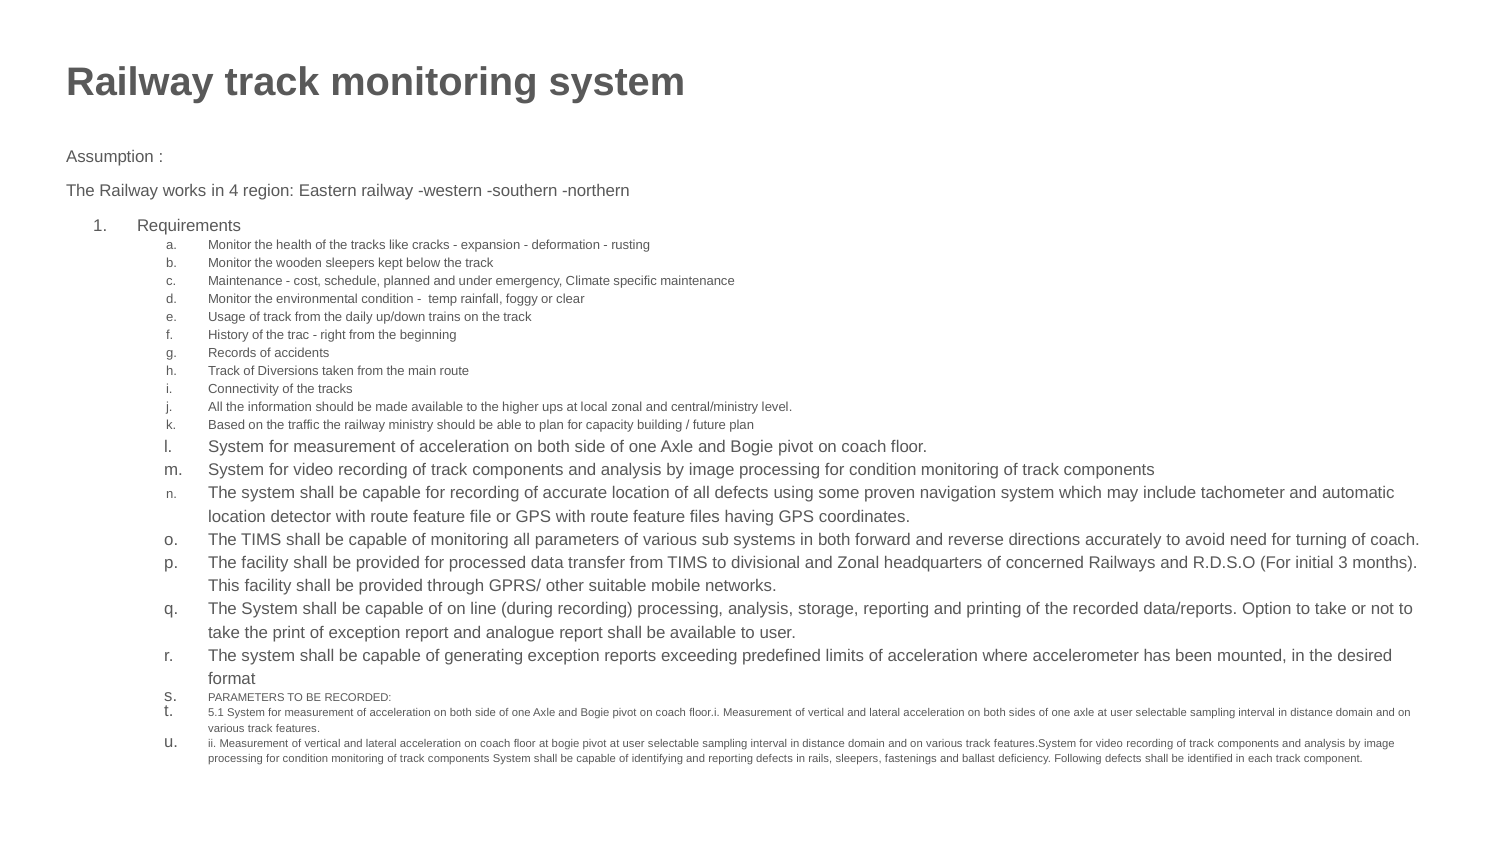

# Railway track monitoring system
Assumption :
The Railway works in 4 region: Eastern railway -western -southern -northern
Requirements
Monitor the health of the tracks like cracks - expansion - deformation - rusting
Monitor the wooden sleepers kept below the track
Maintenance - cost, schedule, planned and under emergency, Climate specific maintenance
Monitor the environmental condition -  temp rainfall, foggy or clear
Usage of track from the daily up/down trains on the track
History of the trac - right from the beginning
Records of accidents
Track of Diversions taken from the main route
Connectivity of the tracks
All the information should be made available to the higher ups at local zonal and central/ministry level.
Based on the traffic the railway ministry should be able to plan for capacity building / future plan
System for measurement of acceleration on both side of one Axle and Bogie pivot on coach floor.
System for video recording of track components and analysis by image processing for condition monitoring of track components
The system shall be capable for recording of accurate location of all defects using some proven navigation system which may include tachometer and automatic location detector with route feature file or GPS with route feature files having GPS coordinates.
The TIMS shall be capable of monitoring all parameters of various sub systems in both forward and reverse directions accurately to avoid need for turning of coach.
The facility shall be provided for processed data transfer from TIMS to divisional and Zonal headquarters of concerned Railways and R.D.S.O (For initial 3 months). This facility shall be provided through GPRS/ other suitable mobile networks.
The System shall be capable of on line (during recording) processing, analysis, storage, reporting and printing of the recorded data/reports. Option to take or not to take the print of exception report and analogue report shall be available to user.
The system shall be capable of generating exception reports exceeding predefined limits of acceleration where accelerometer has been mounted, in the desired format
PARAMETERS TO BE RECORDED:
5.1 System for measurement of acceleration on both side of one Axle and Bogie pivot on coach floor.i. Measurement of vertical and lateral acceleration on both sides of one axle at user selectable sampling interval in distance domain and on various track features.
ii. Measurement of vertical and lateral acceleration on coach floor at bogie pivot at user selectable sampling interval in distance domain and on various track features.System for video recording of track components and analysis by image processing for condition monitoring of track components System shall be capable of identifying and reporting defects in rails, sleepers, fastenings and ballast deficiency. Following defects shall be identified in each track component.